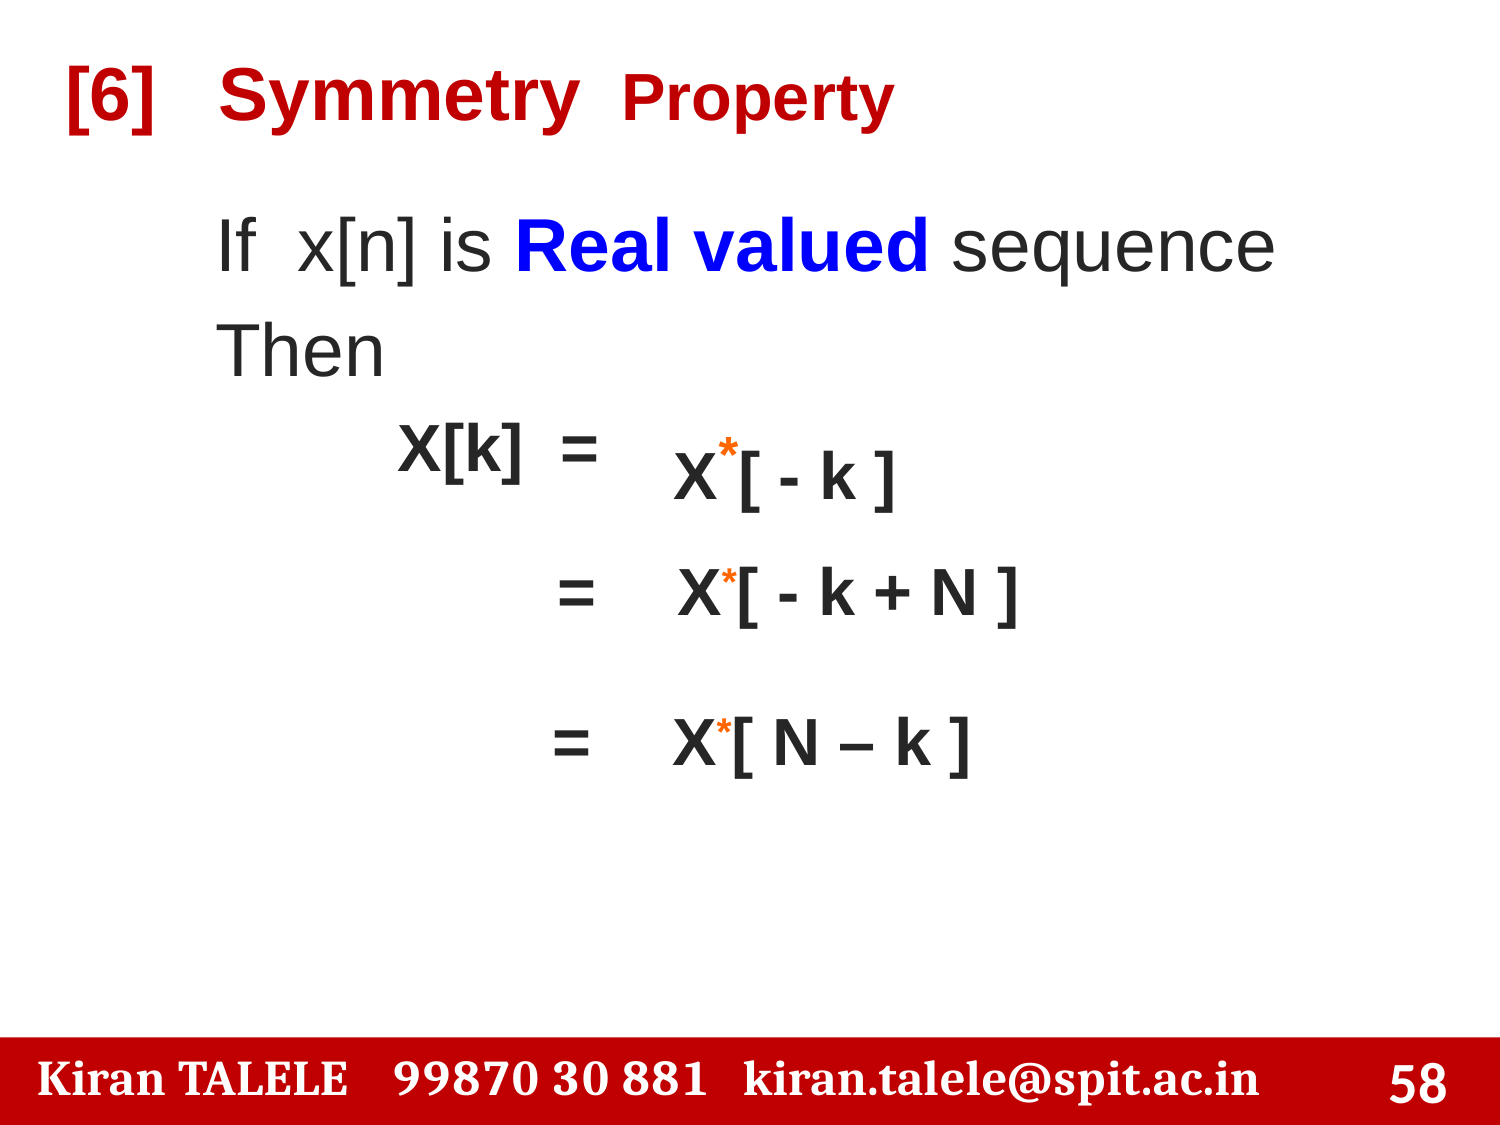

[6]   Symmetry  Property

If  x[n] is Real valued sequence
Then
                  X[k]  =
X*[ - k ]
=
X*[ - k + N ]
=
X*[ N – k ]
  Kiran TALELE    99870 30 881   kiran.talele@spit.ac.in
58